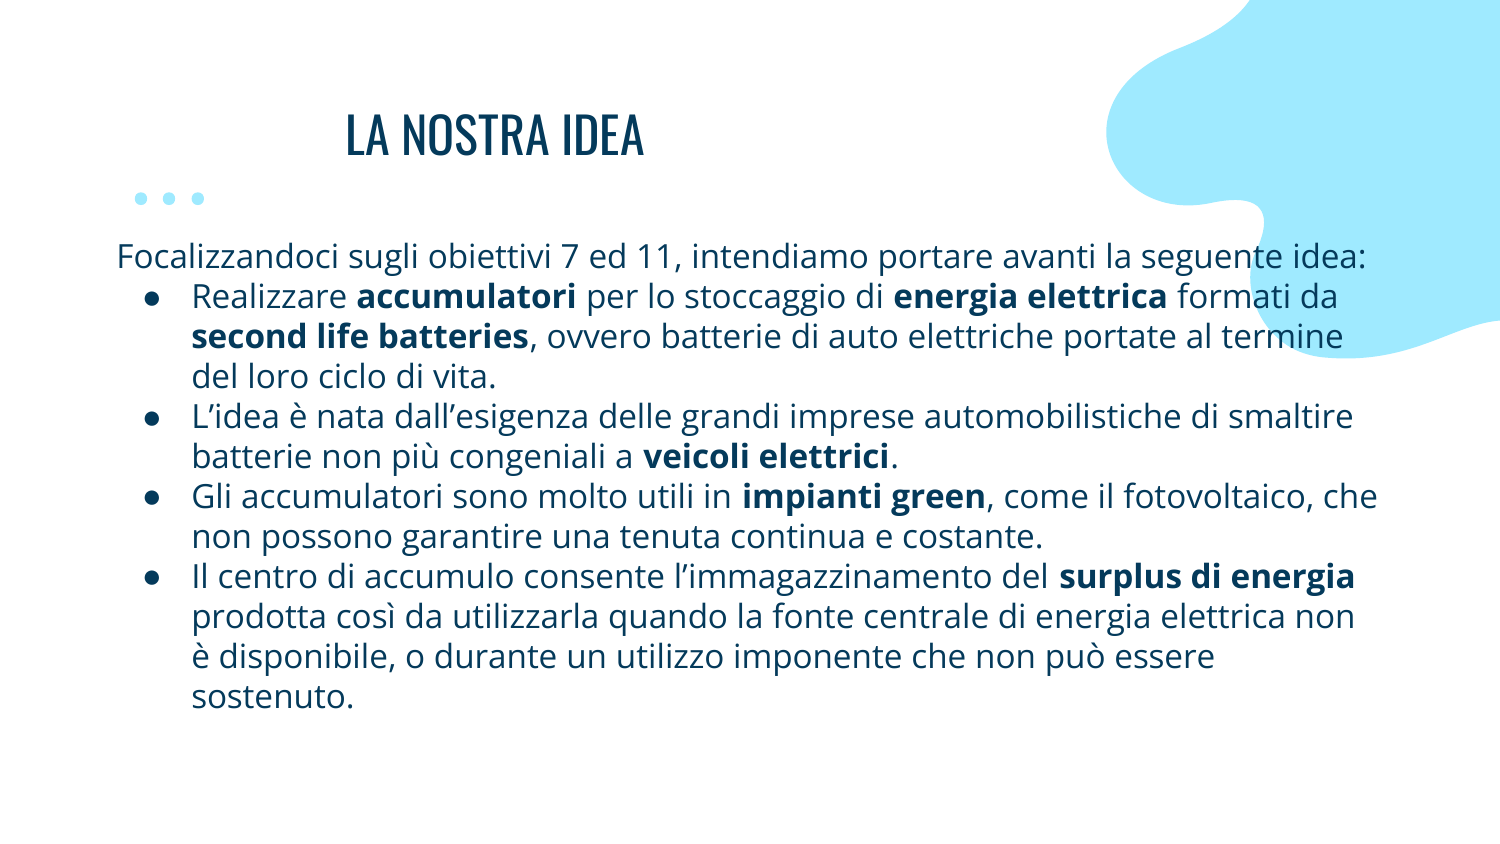

# LA NOSTRA IDEA

Focalizzandoci sugli obiettivi 7 ed 11, intendiamo portare avanti la seguente idea:
Realizzare accumulatori per lo stoccaggio di energia elettrica formati da second life batteries, ovvero batterie di auto elettriche portate al termine del loro ciclo di vita.
L’idea è nata dall’esigenza delle grandi imprese automobilistiche di smaltire batterie non più congeniali a veicoli elettrici.
Gli accumulatori sono molto utili in impianti green, come il fotovoltaico, che non possono garantire una tenuta continua e costante.
Il centro di accumulo consente l’immagazzinamento del surplus di energia prodotta così da utilizzarla quando la fonte centrale di energia elettrica non è disponibile, o durante un utilizzo imponente che non può essere sostenuto.